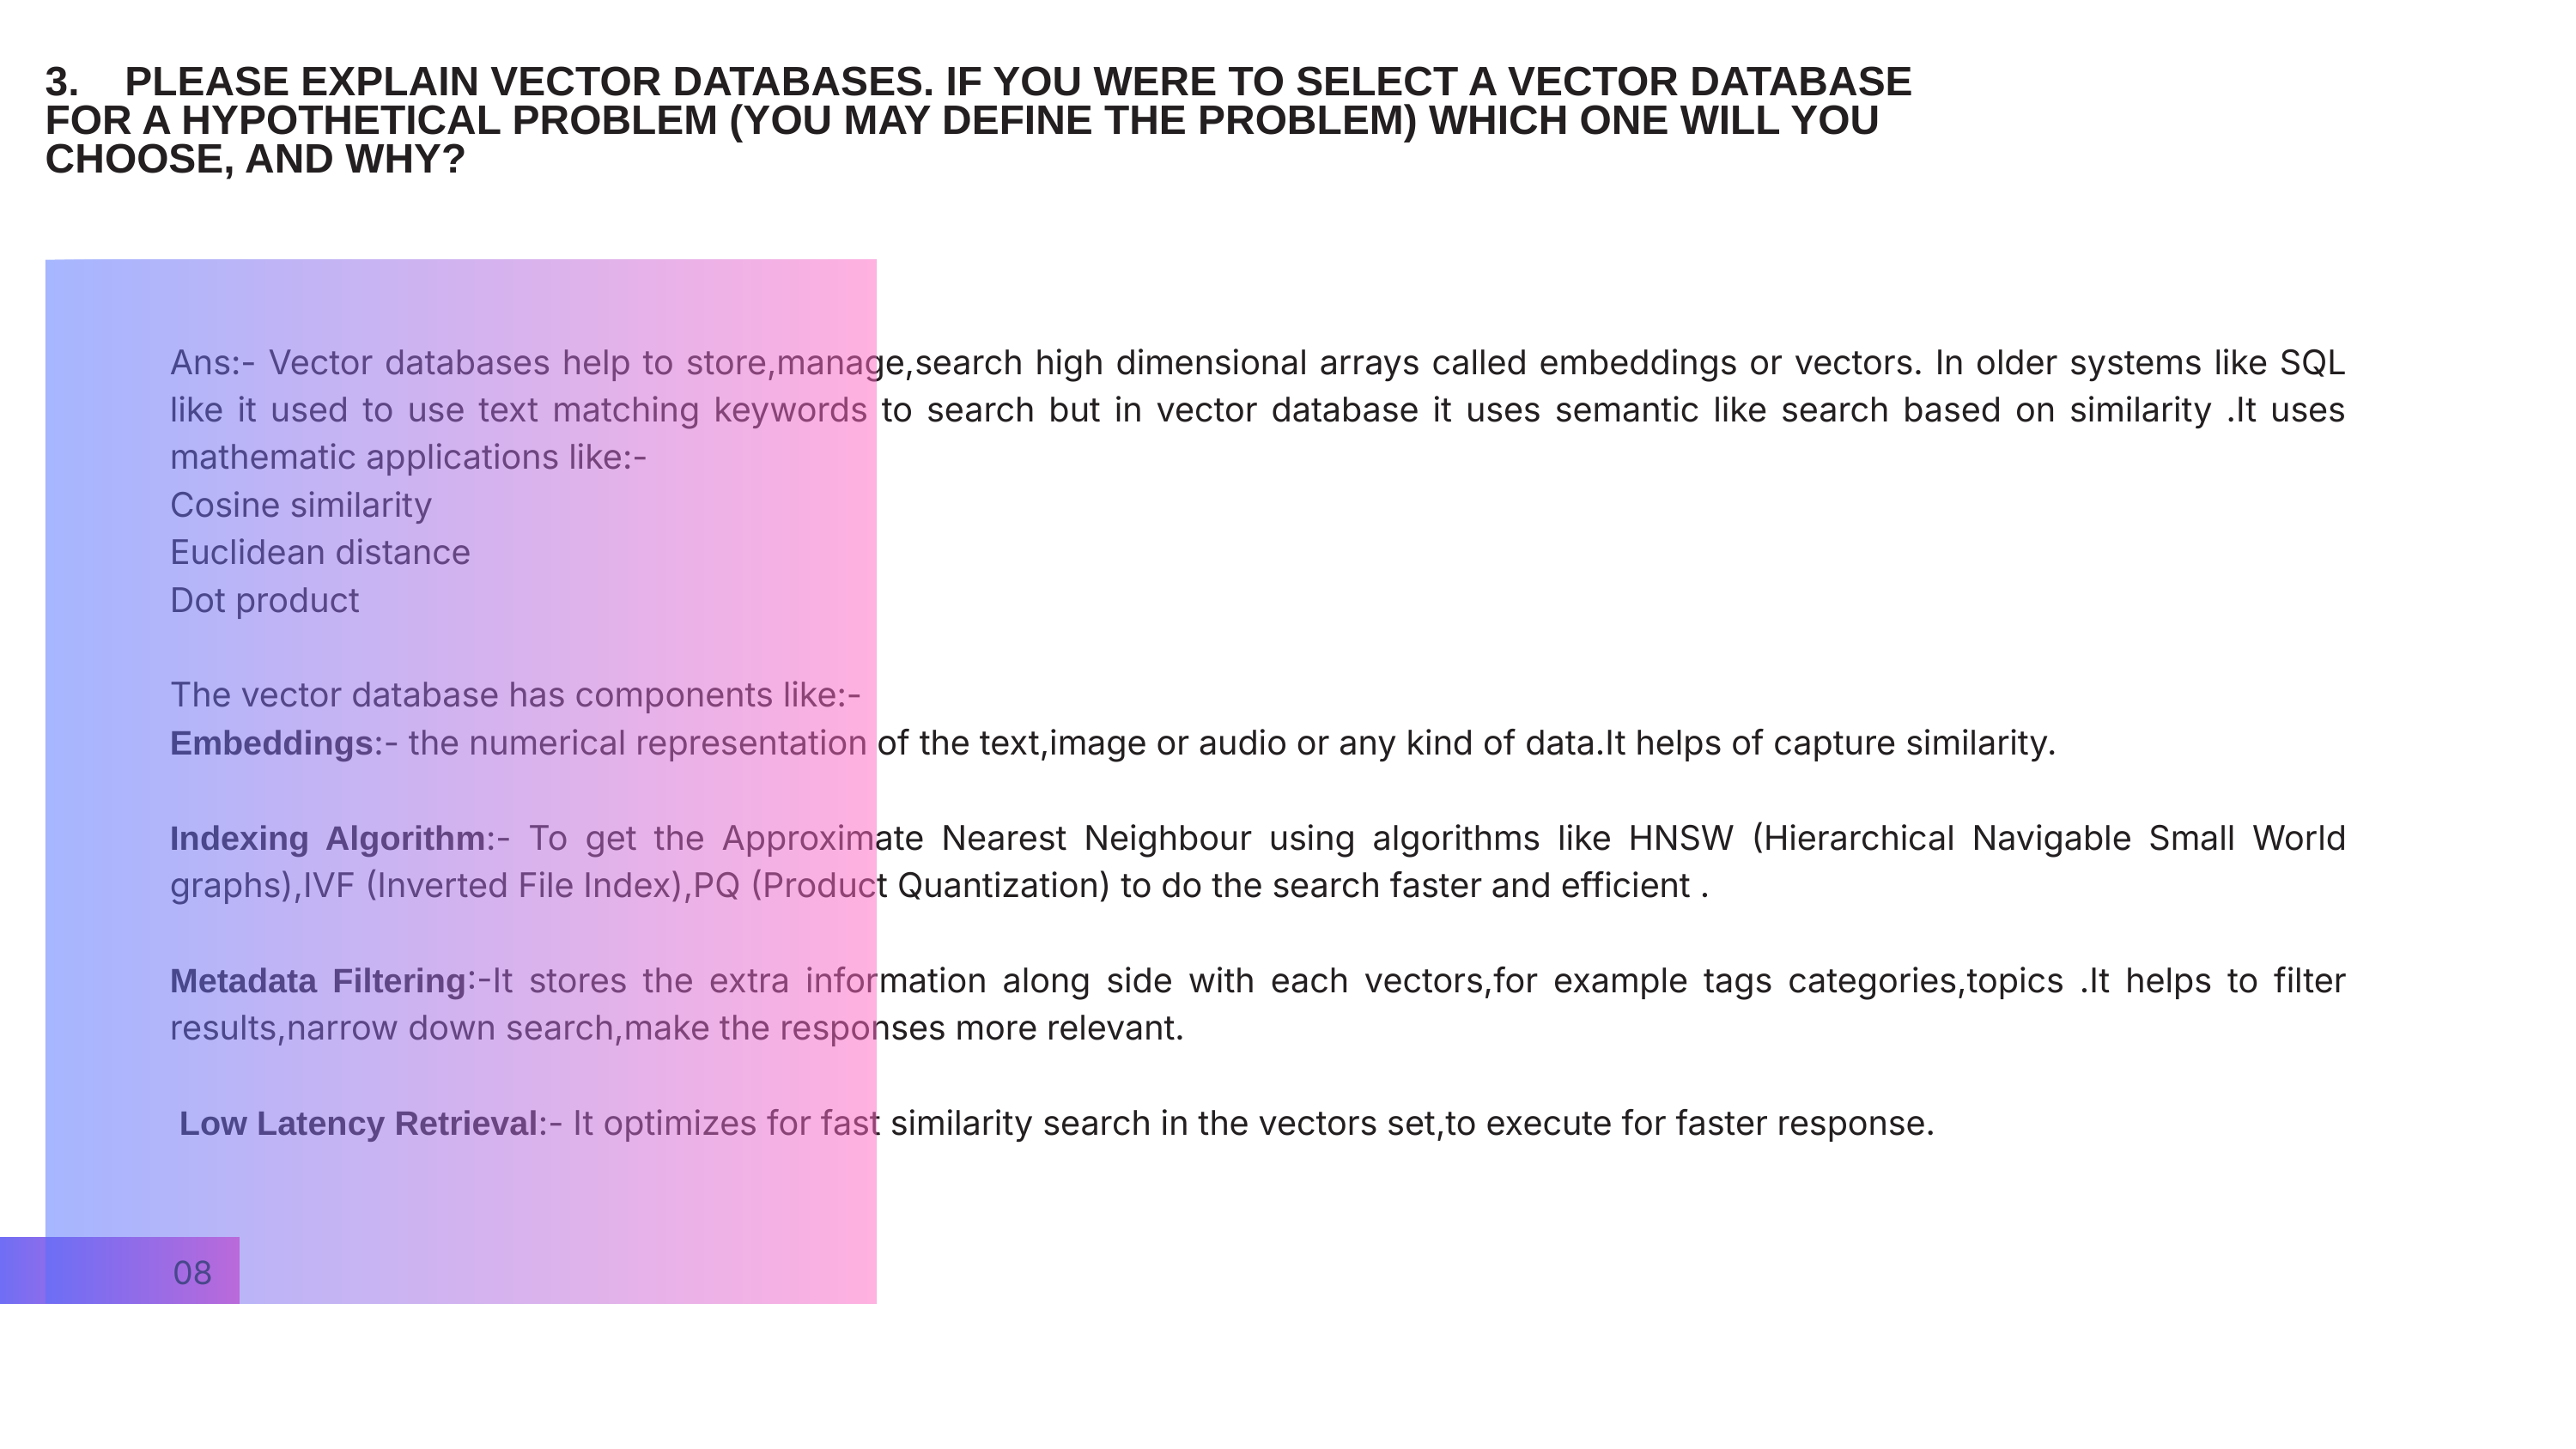

3.    PLEASE EXPLAIN VECTOR DATABASES. IF YOU WERE TO SELECT A VECTOR DATABASE FOR A HYPOTHETICAL PROBLEM (YOU MAY DEFINE THE PROBLEM) WHICH ONE WILL YOU CHOOSE, AND WHY?

Ans:- Vector databases help to store,manage,search high dimensional arrays called embeddings or vectors. In older systems like SQL like it used to use text matching keywords to search but in vector database it uses semantic like search based on similarity .It uses mathematic applications like:-
Cosine similarity
Euclidean distance
Dot product

The vector database has components like:-
Embeddings:- the numerical representation of the text,image or audio or any kind of data.It helps of capture similarity.

Indexing Algorithm:- To get the Approximate Nearest Neighbour using algorithms like HNSW (Hierarchical Navigable Small World graphs),IVF (Inverted File Index),PQ (Product Quantization) to do the search faster and efficient .

Metadata Filtering:-It stores the extra information along side with each vectors,for example tags categories,topics .It helps to filter results,narrow down search,make the responses more relevant.

 Low Latency Retrieval:- It optimizes for fast similarity search in the vectors set,to execute for faster response.

08